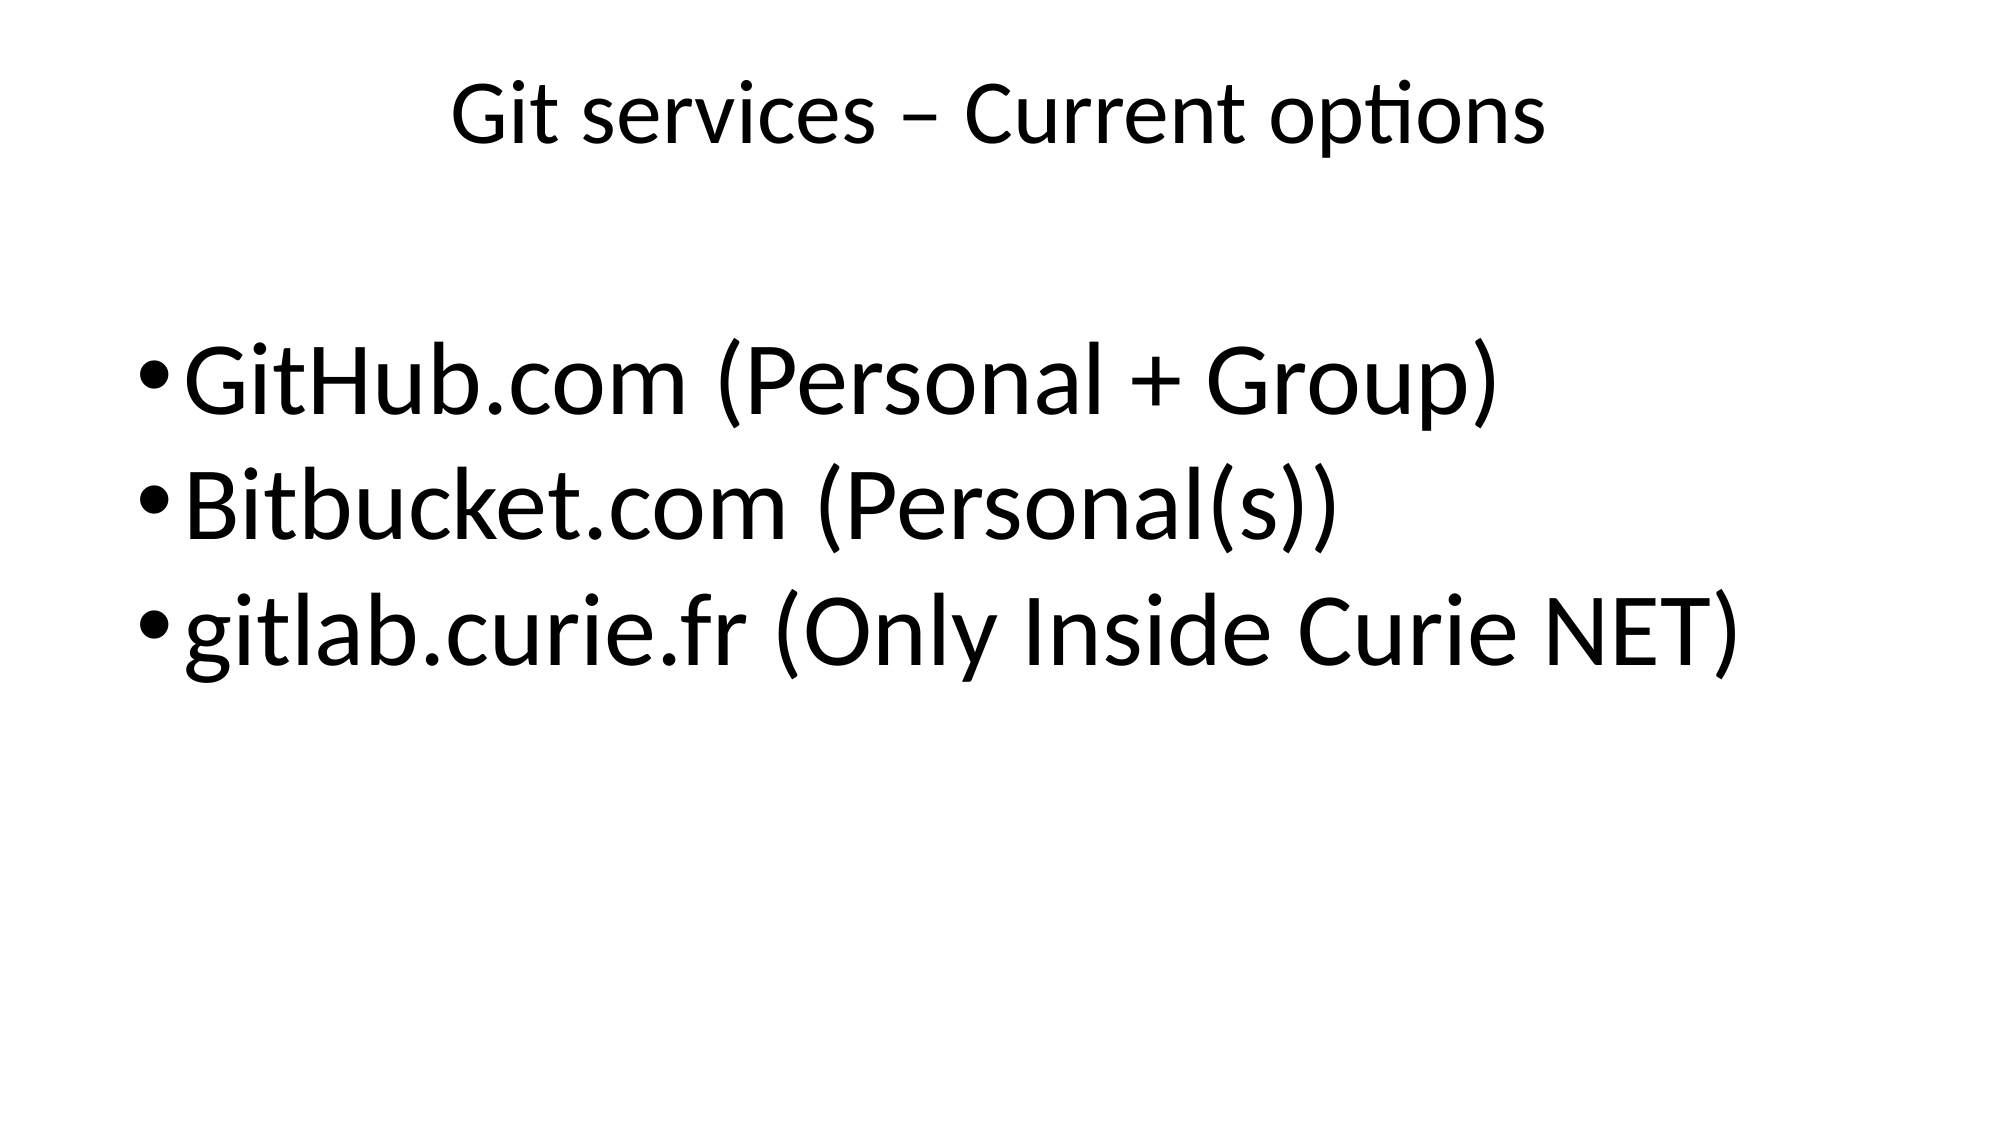

# Git services – Current options
GitHub.com (Personal + Group)
Bitbucket.com (Personal(s))
gitlab.curie.fr (Only Inside Curie NET)